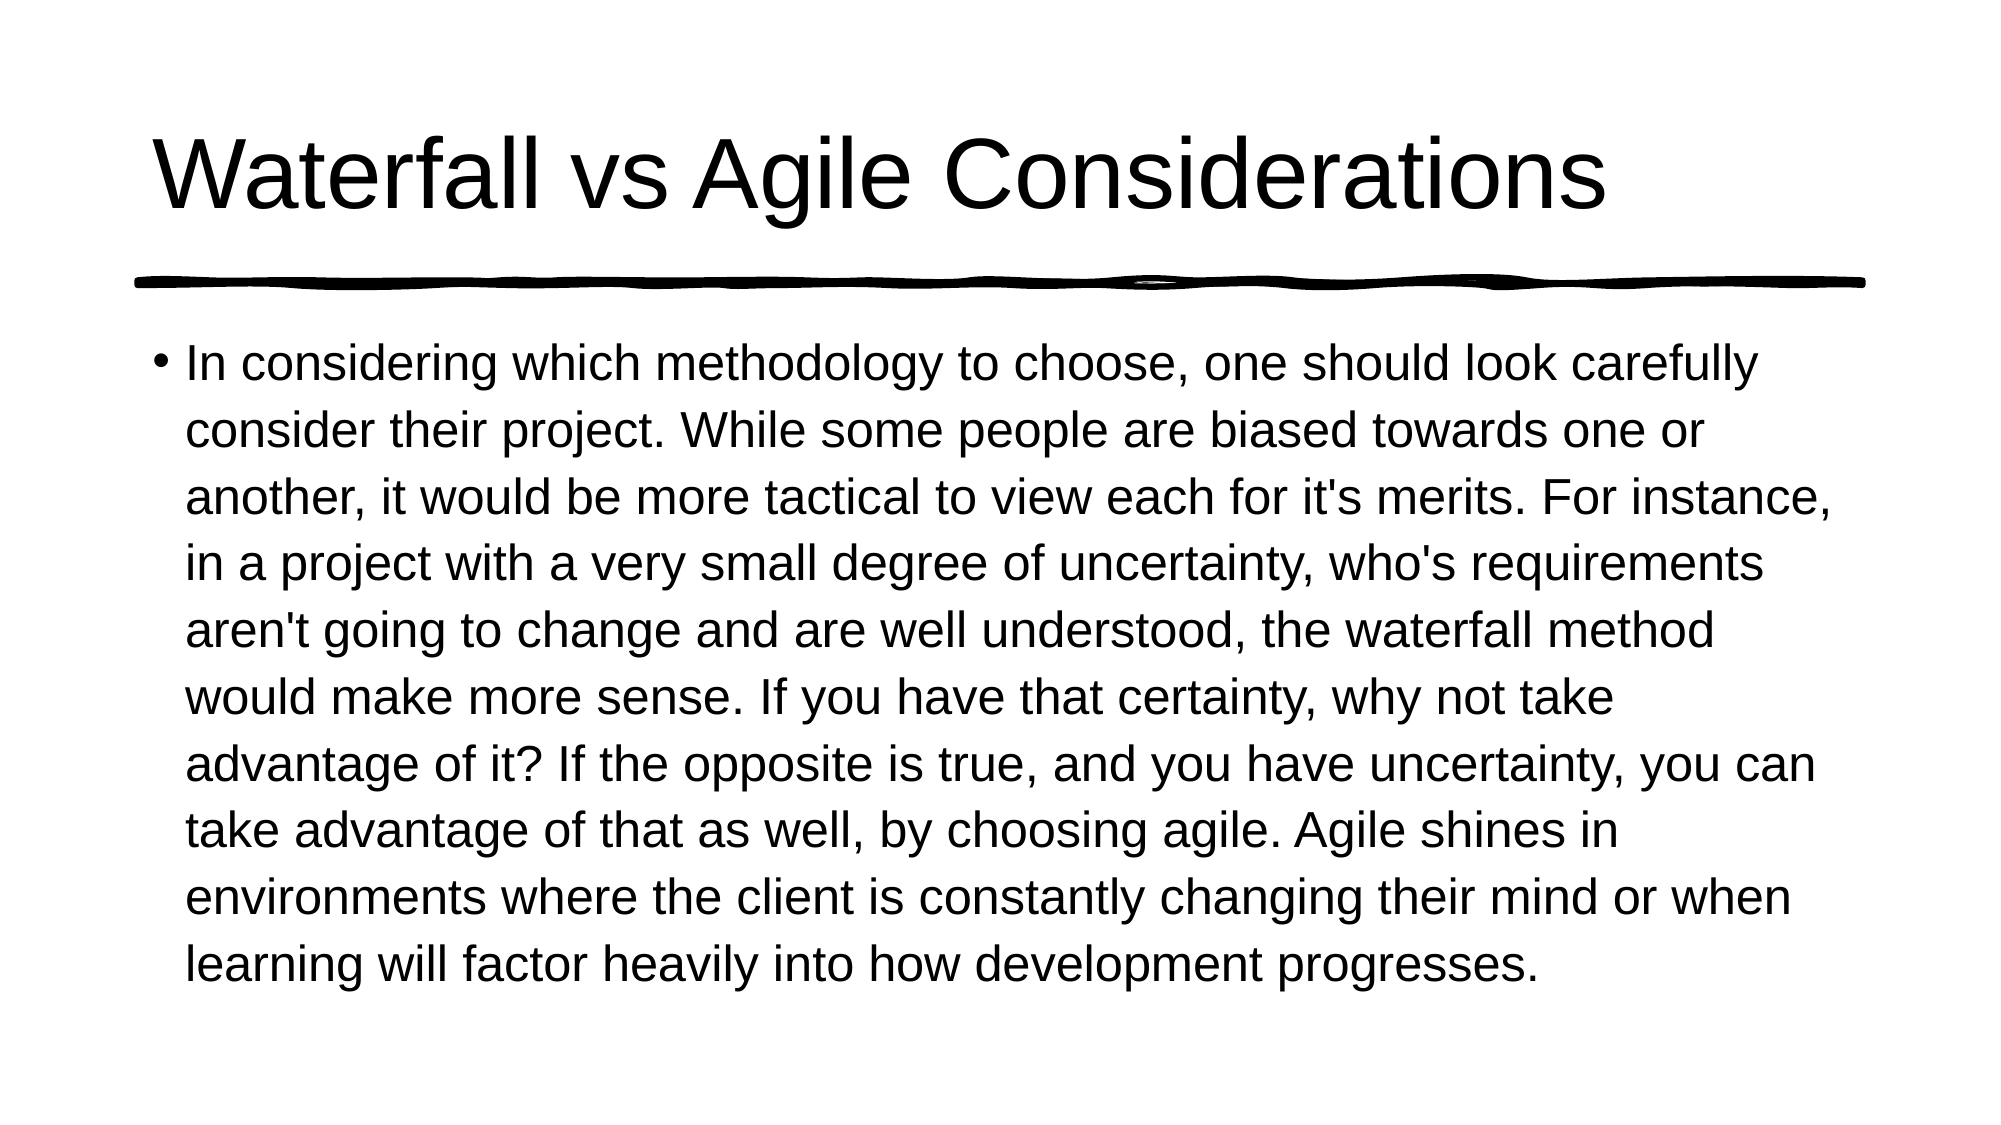

# Waterfall vs Agile Considerations
In considering which methodology to choose, one should look carefully consider their project. While some people are biased towards one or another, it would be more tactical to view each for it's merits. For instance, in a project with a very small degree of uncertainty, who's requirements aren't going to change and are well understood, the waterfall method would make more sense. If you have that certainty, why not take advantage of it? If the opposite is true, and you have uncertainty, you can take advantage of that as well, by choosing agile. Agile shines in environments where the client is constantly changing their mind or when learning will factor heavily into how development progresses.